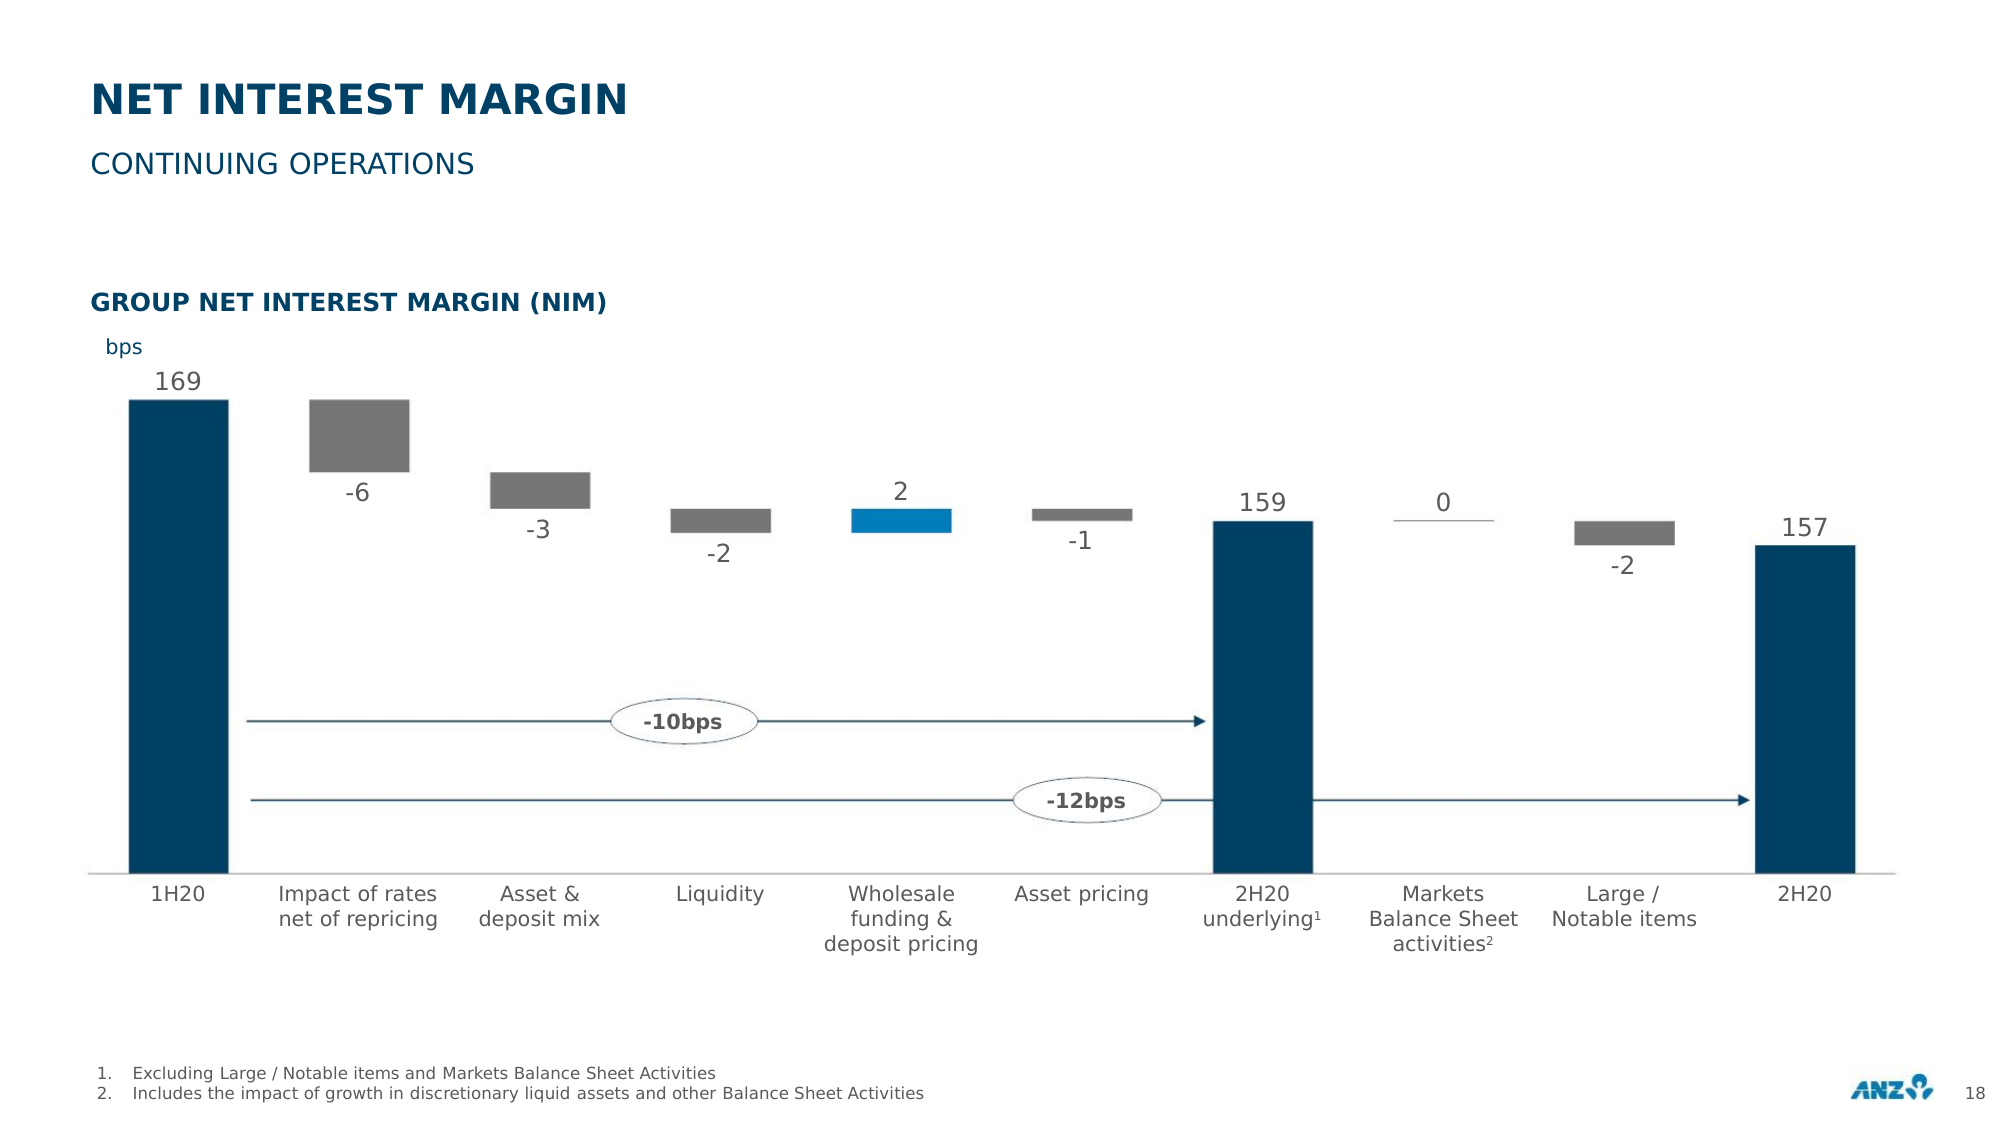

NET INTEREST MARGIN
CONTINUING OPERATIONS
GROUP NET INTEREST MARGIN (NIM)
bps
169
2
-6
0
159
157
-3
-1
-2
-2
-10bps
-12bps
1H20
Impact of rates
net of repricing
Asset &
deposit mix
Liquidity
Wholesale
funding &
deposit pricing
Asset pricing
2H20
underlying1
Markets
Balance Sheet
activities2
Large /
Notable items
2H20
1. Excluding Large / Notable items and Markets Balance Sheet Activities
2. Includes the impact of growth in discretionary liquid assets and other Balance Sheet Activities
18